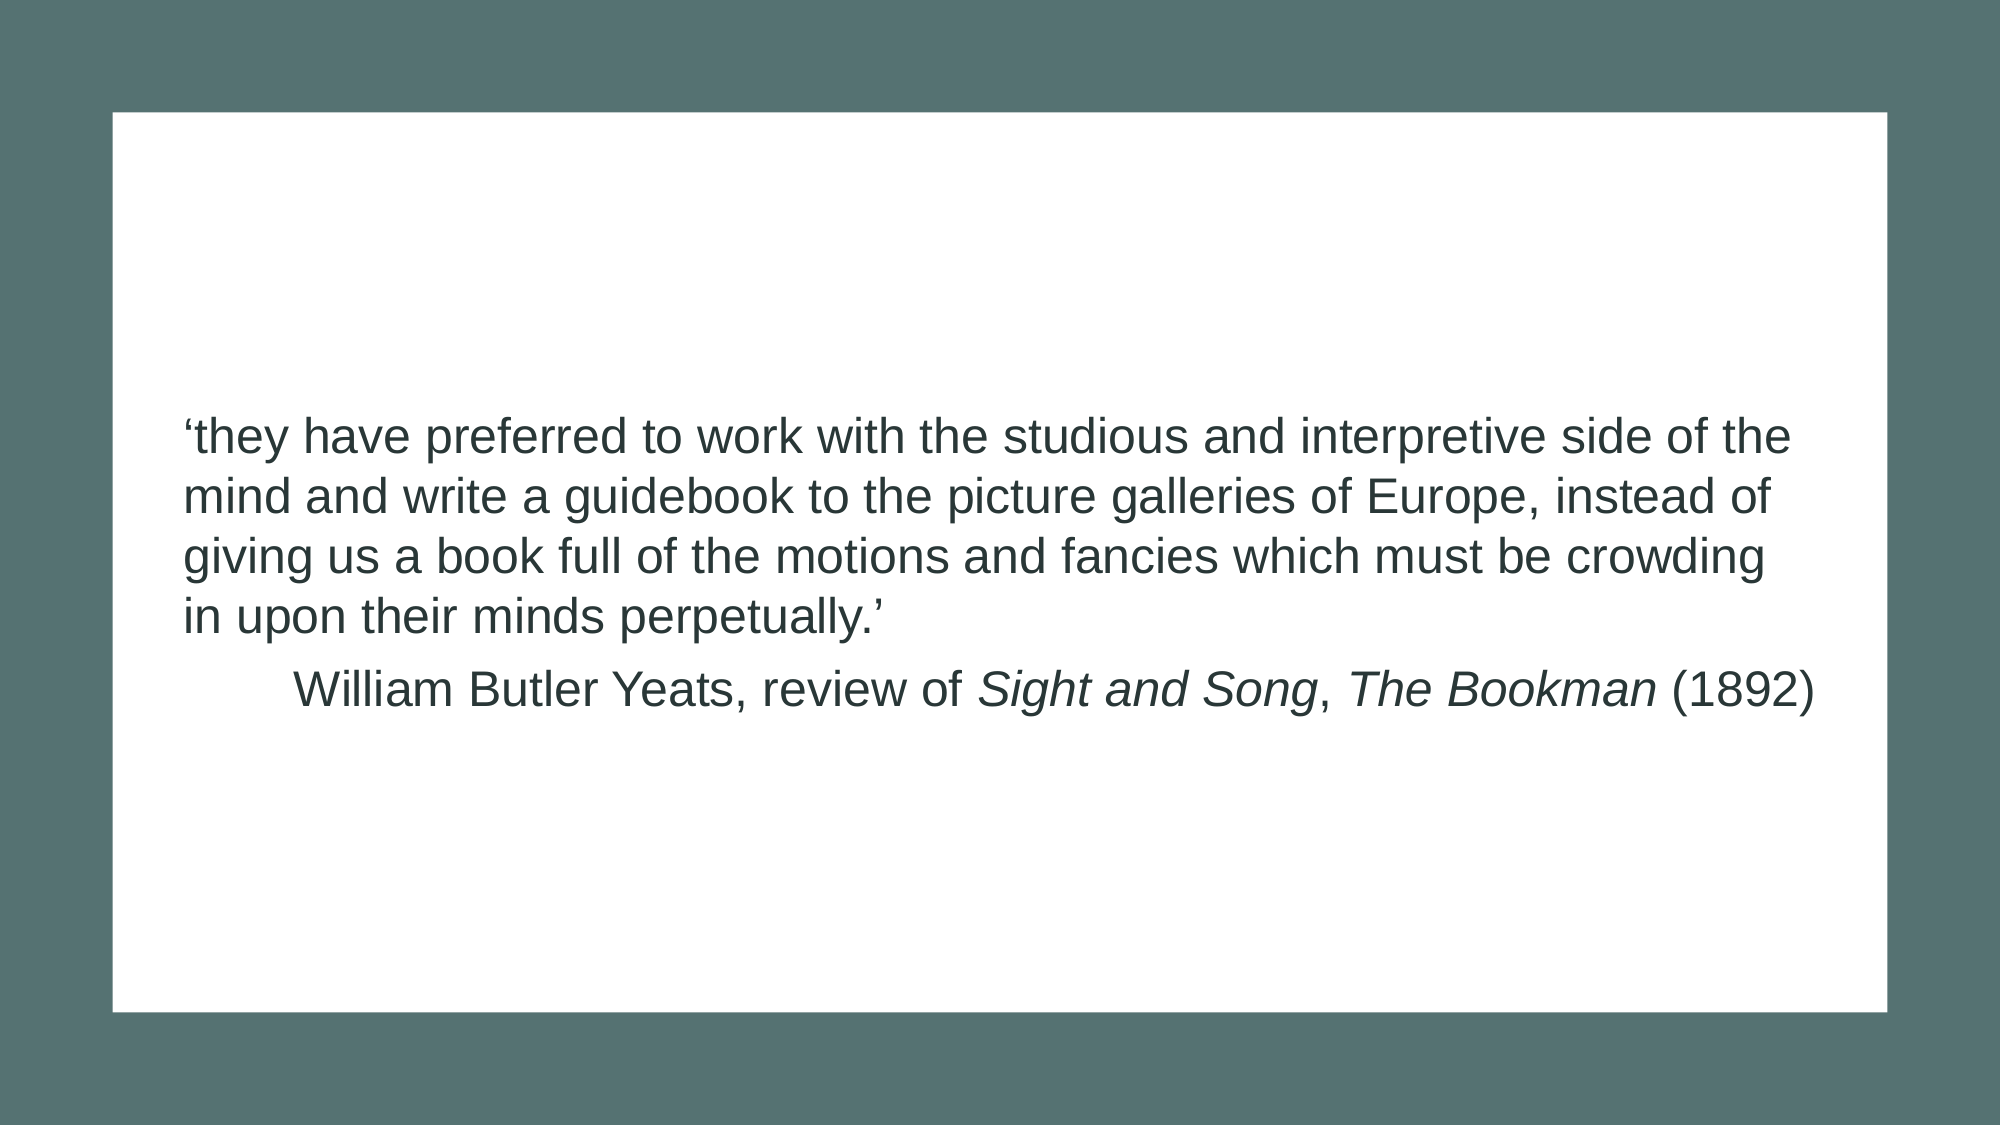

‘they have preferred to work with the studious and interpretive side of the mind and write a guidebook to the picture galleries of Europe, instead of giving us a book full of the motions and fancies which must be crowding in upon their minds perpetually.’
William Butler Yeats, review of Sight and Song, The Bookman (1892)